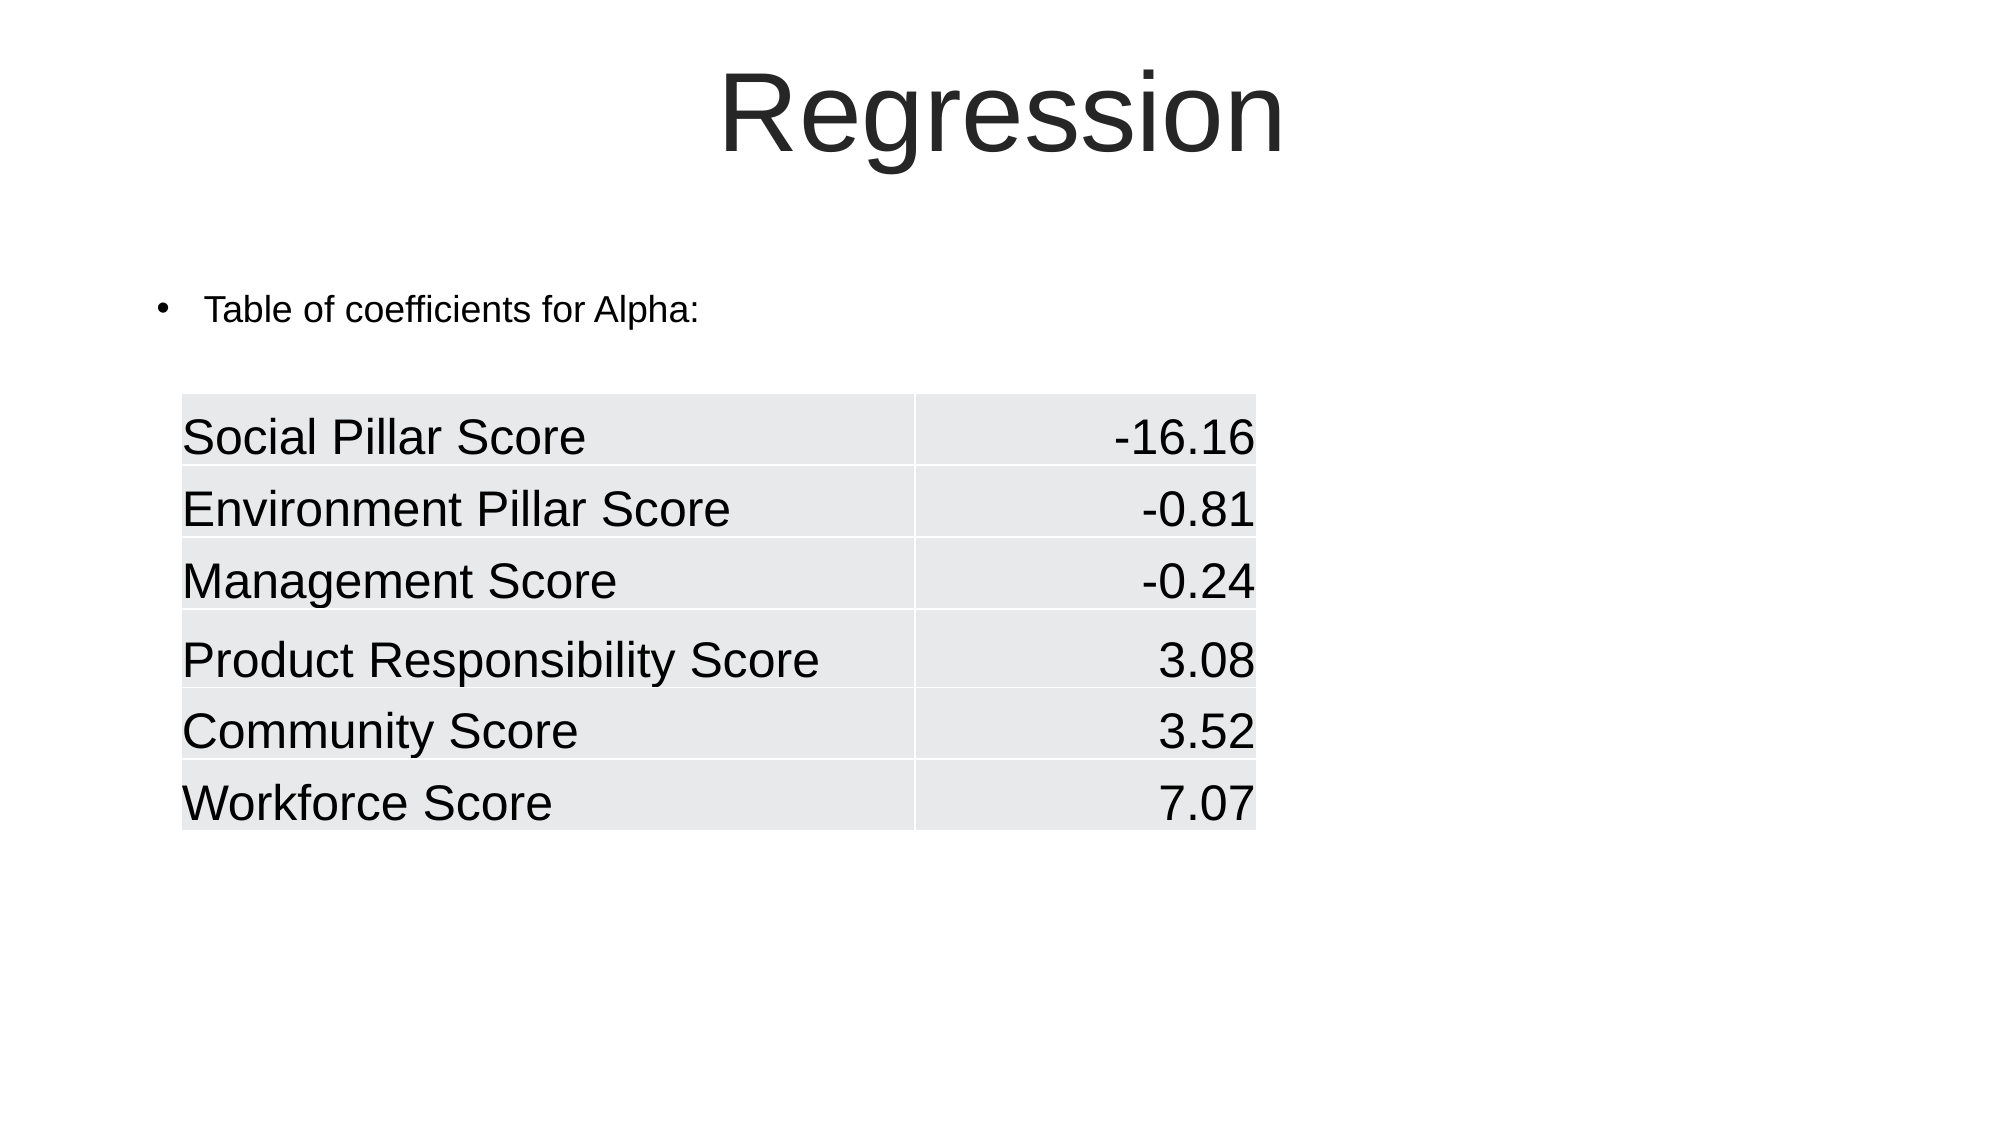

Regression
Table of coefficients for Alpha:
| Social Pillar Score | -16.16 |
| --- | --- |
| Environment Pillar Score | -0.81 |
| Management Score | -0.24 |
| Product Responsibility Score | 3.08 |
| Community Score | 3.52 |
| Workforce Score | 7.07 |